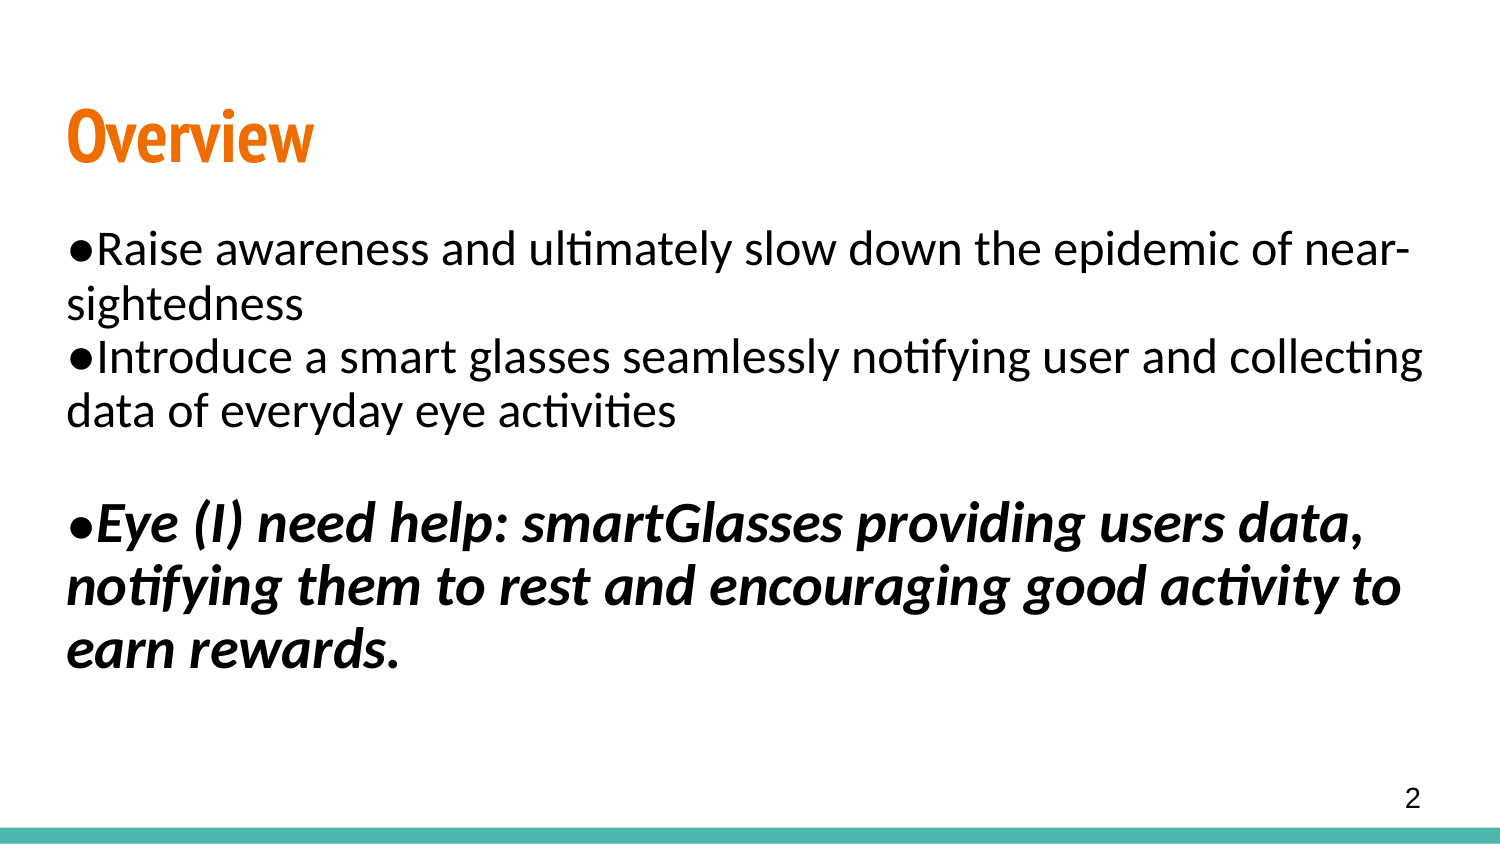

# Overview
●Raise awareness and ultimately slow down the epidemic of near-sightedness
●Introduce a smart glasses seamlessly notifying user and collecting data of everyday eye activities

●Eye (I) need help: smartGlasses providing users data, notifying them to rest and encouraging good activity to earn rewards.

2